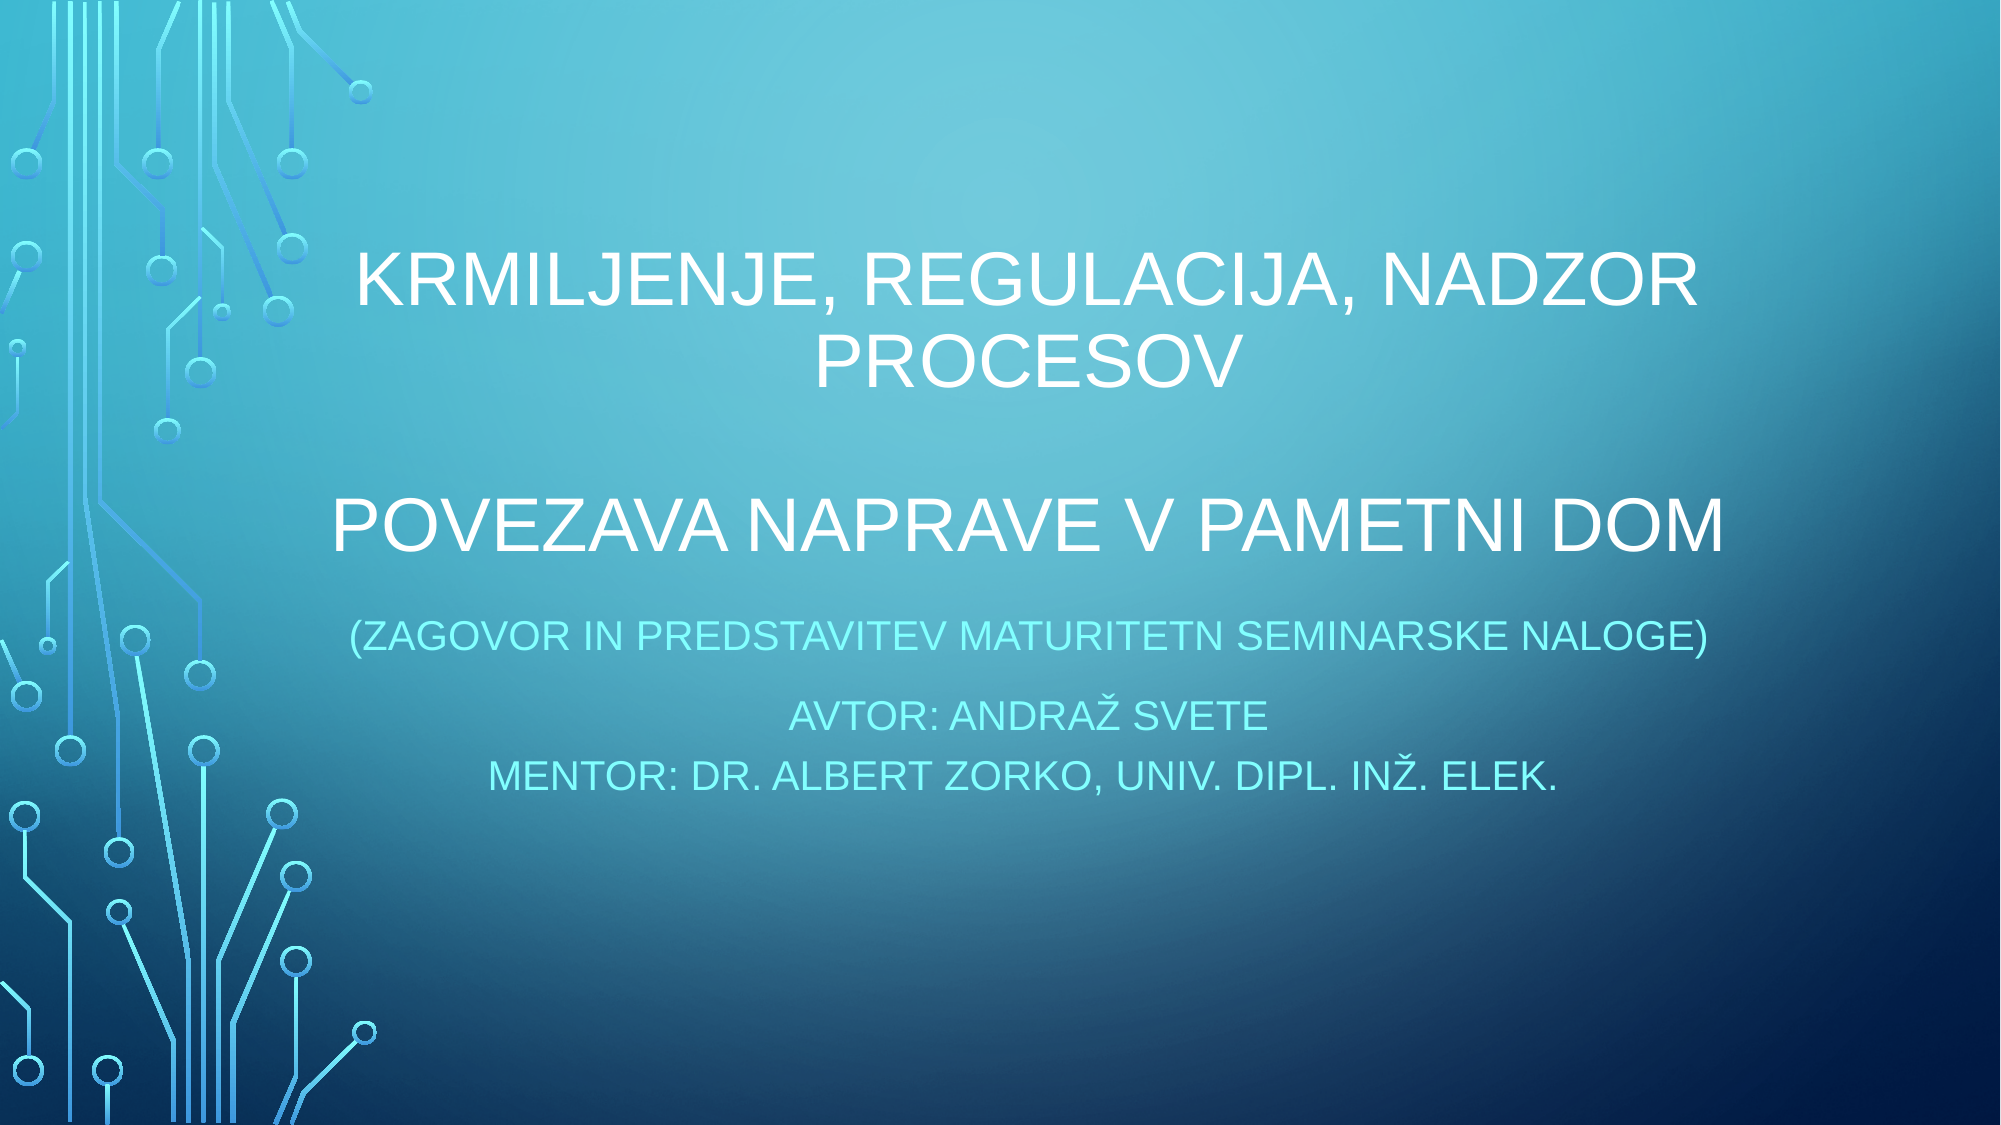

# KRMILJENJE, REGULACIJA, NADZOR PROCESOV Povezava naprave v pametni dom
(zagovor in predstavitev maturitetn seminarske naloge)
Avtor: andraž Svete
Mentor: dr. albert zorko, univ. dipl. Inž. Elek.